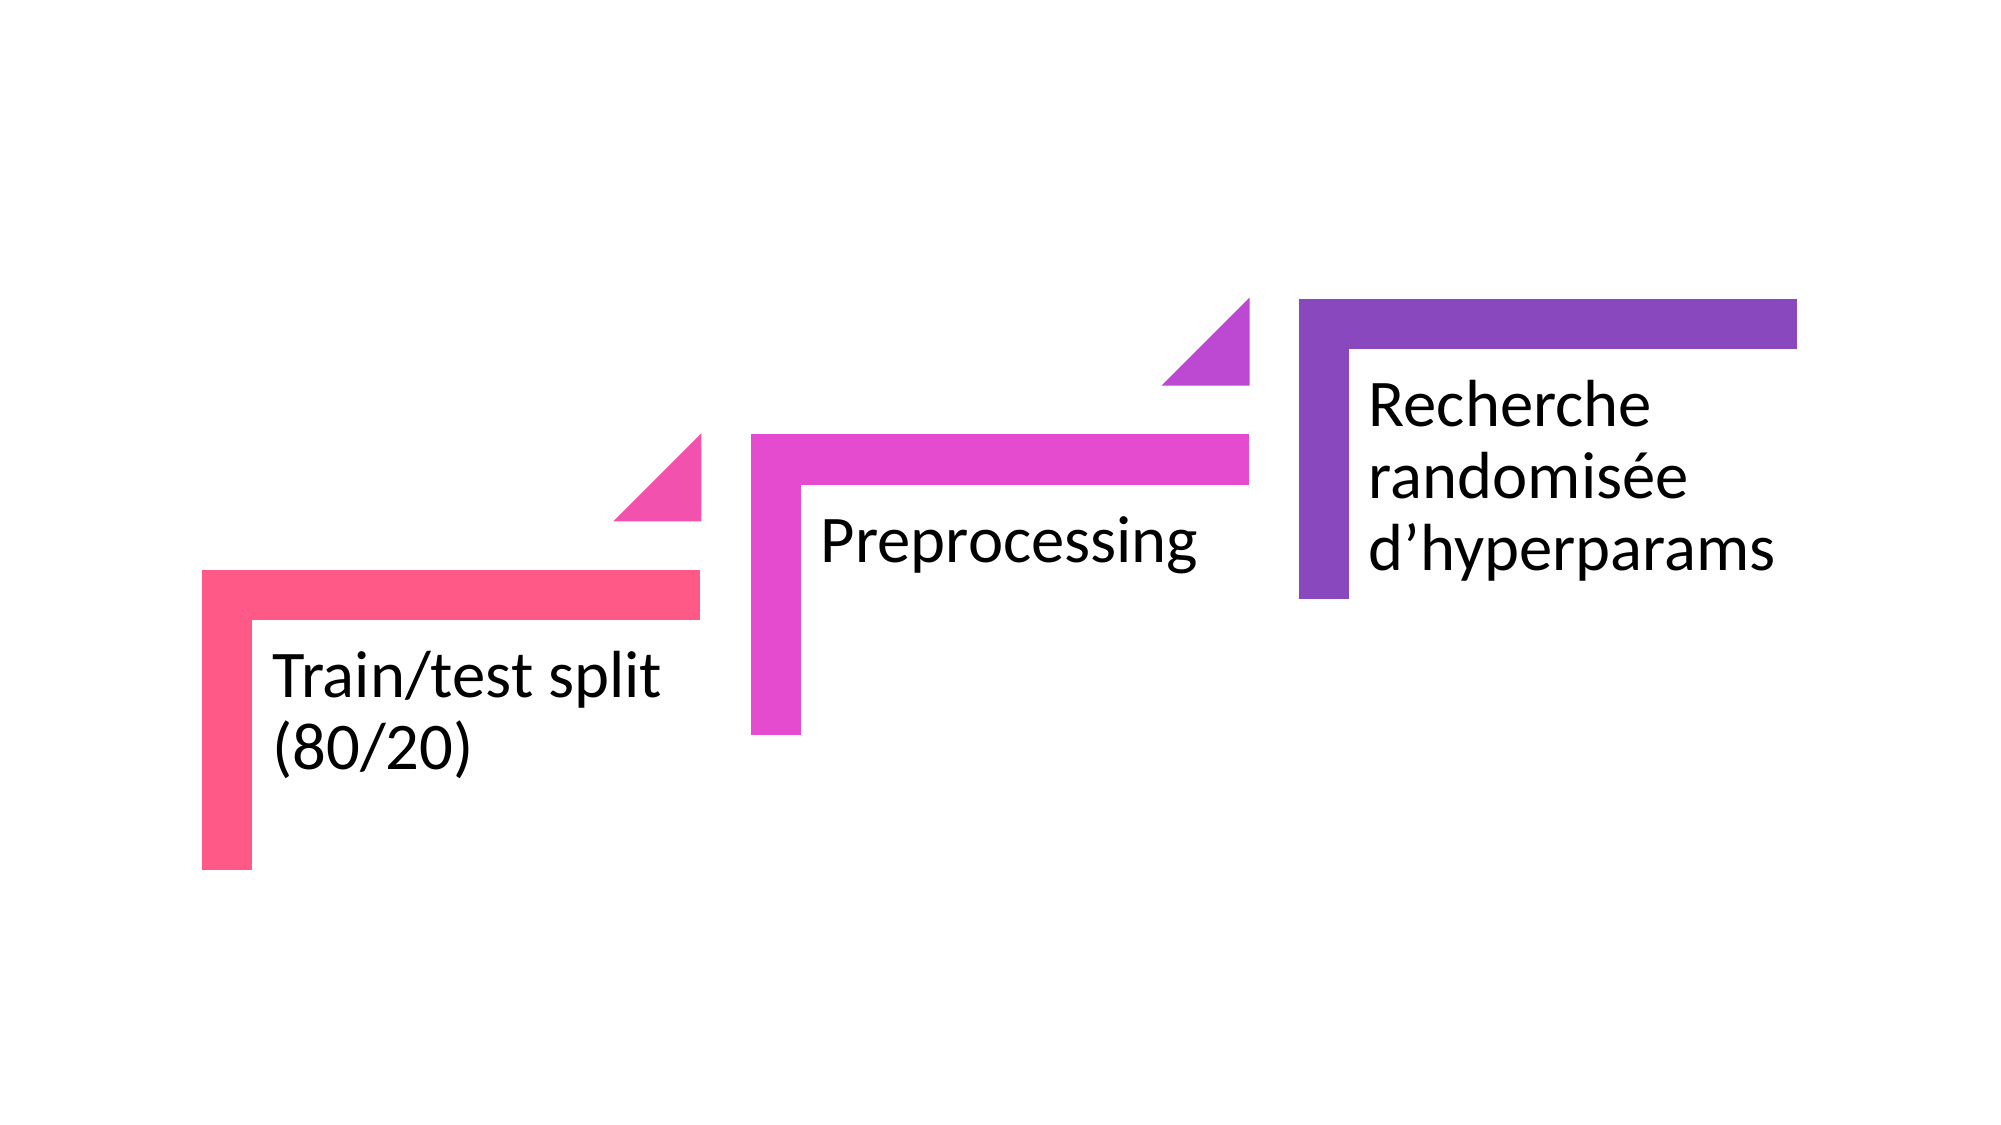

19

#
Train/test split (80/20)
Preprocessing
Recherche randomisée d’hyperparams